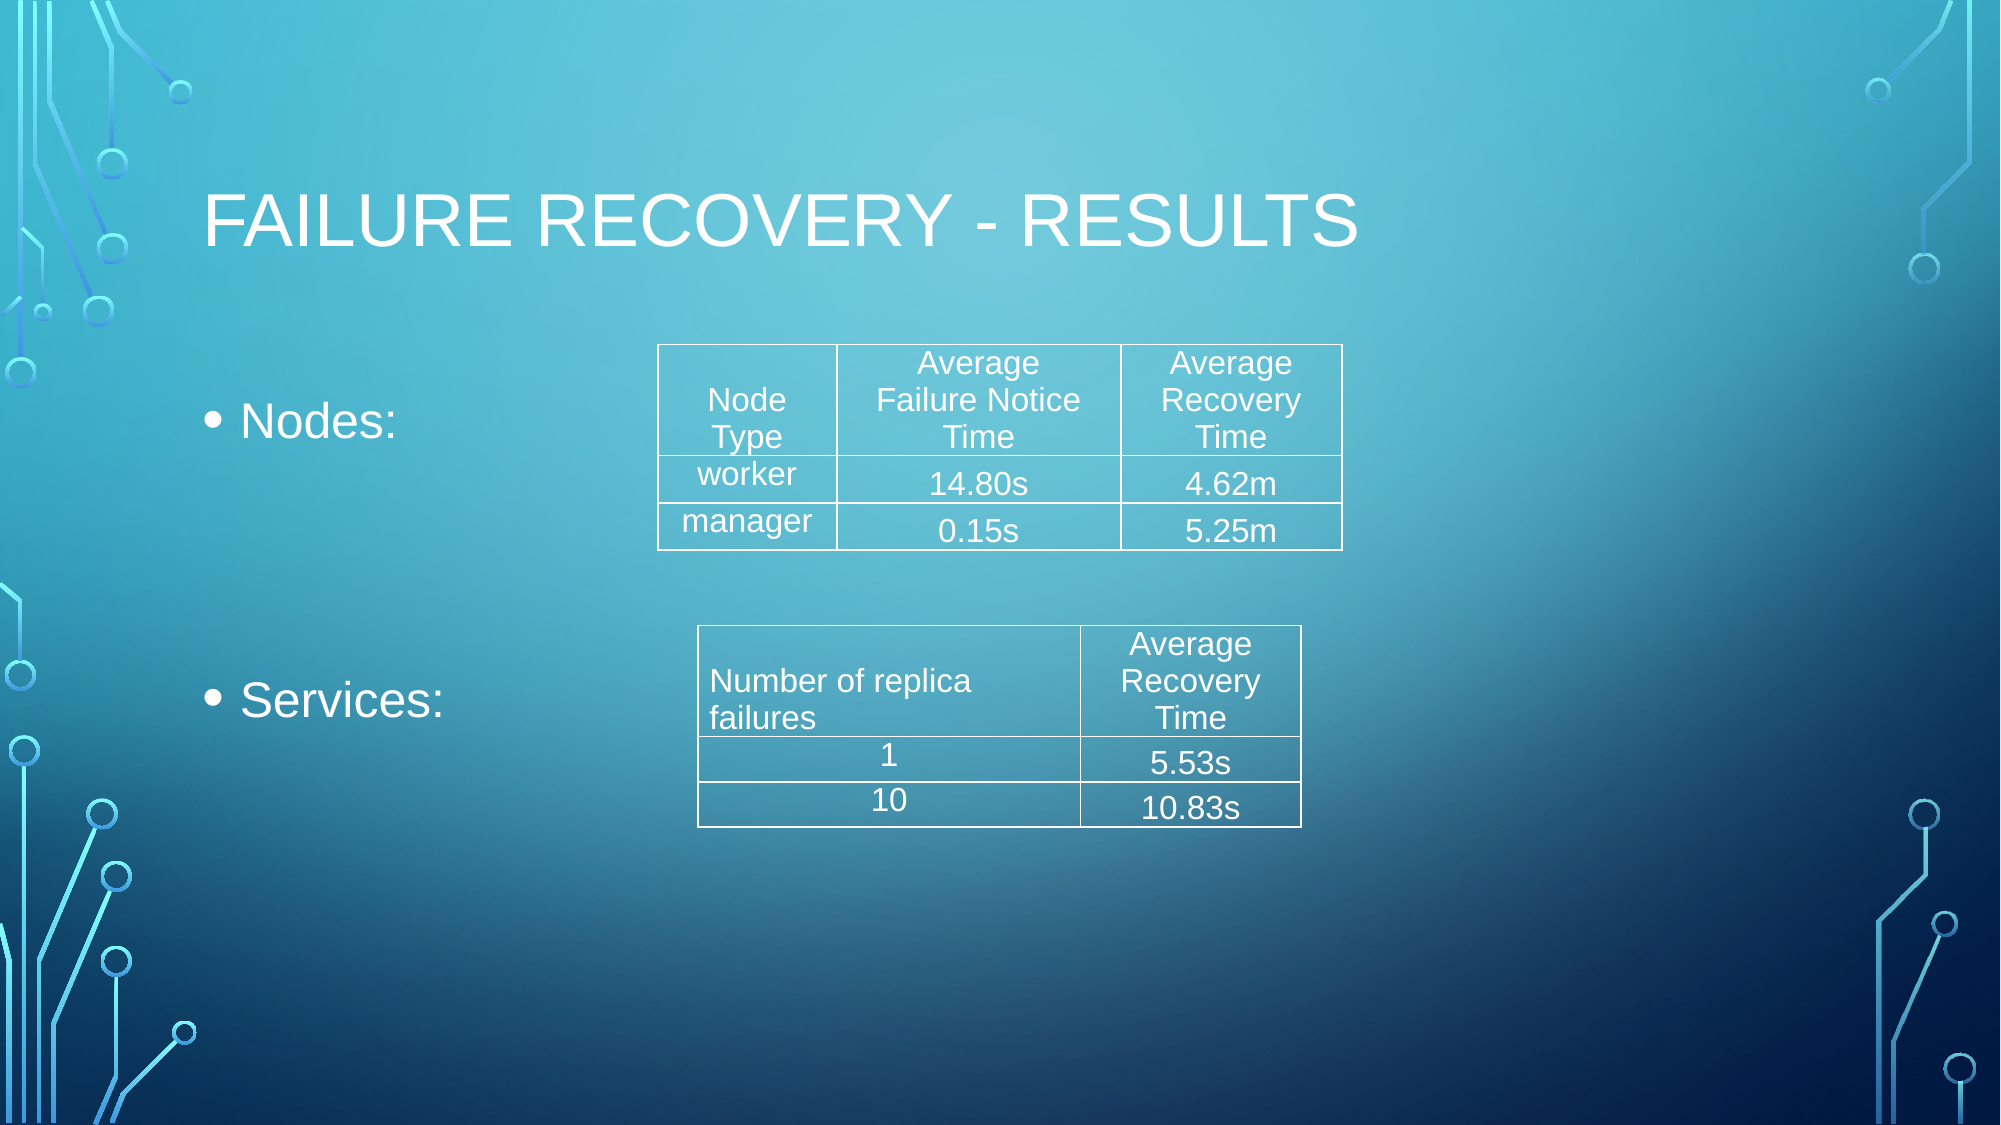

# Failure recovery - Results
| Node Type | Average Failure Notice Time | Average Recovery Time |
| --- | --- | --- |
| worker | 14.80s | 4.62m |
| manager | 0.15s | 5.25m |
Nodes:

Services:

| Number of replica failures | Average Recovery Time |
| --- | --- |
| 1 | 5.53s |
| 10 | 10.83s |